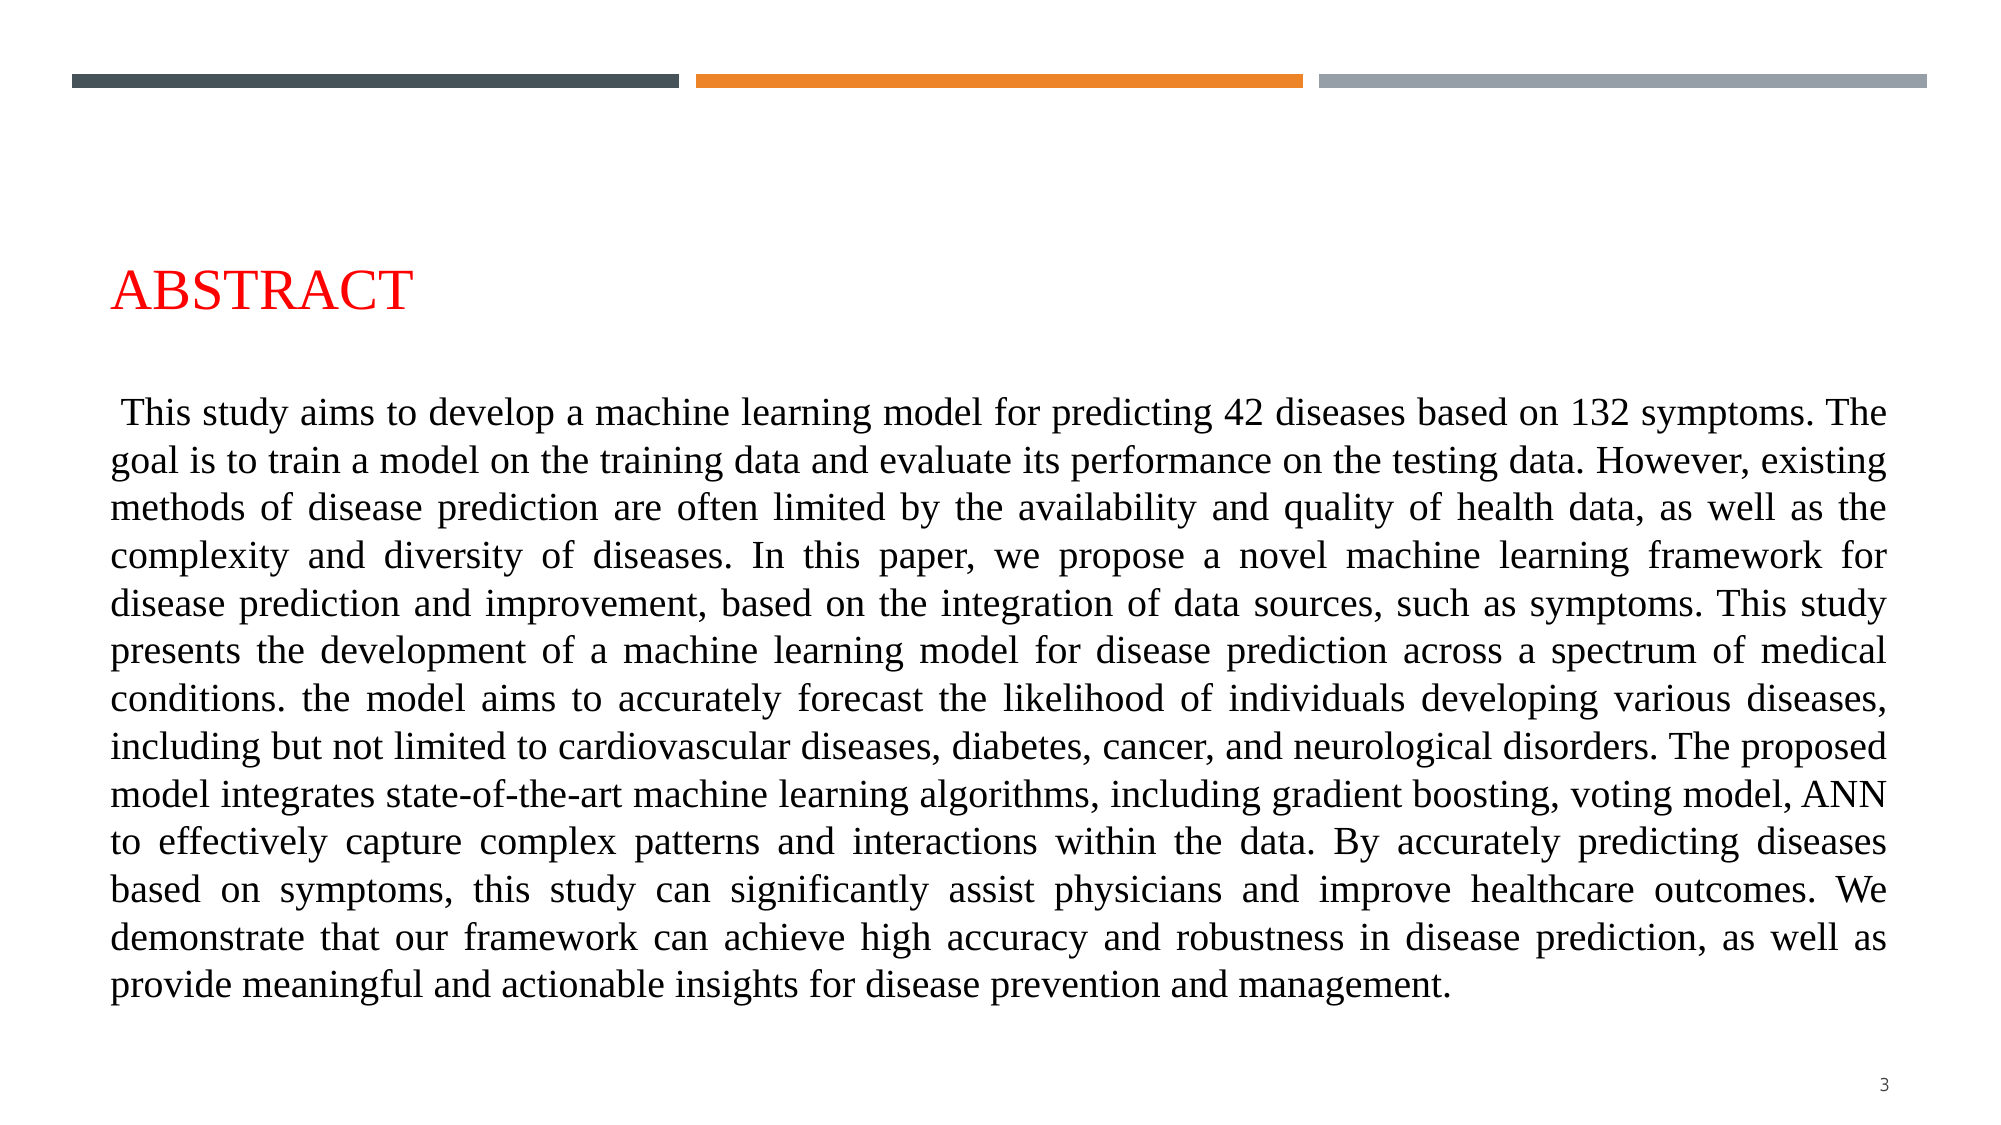

# ABSTRACT
 This study aims to develop a machine learning model for predicting 42 diseases based on 132 symptoms. The goal is to train a model on the training data and evaluate its performance on the testing data. However, existing methods of disease prediction are often limited by the availability and quality of health data, as well as the complexity and diversity of diseases. In this paper, we propose a novel machine learning framework for disease prediction and improvement, based on the integration of data sources, such as symptoms. This study presents the development of a machine learning model for disease prediction across a spectrum of medical conditions. the model aims to accurately forecast the likelihood of individuals developing various diseases, including but not limited to cardiovascular diseases, diabetes, cancer, and neurological disorders. The proposed model integrates state-of-the-art machine learning algorithms, including gradient boosting, voting model, ANN to effectively capture complex patterns and interactions within the data. By accurately predicting diseases based on symptoms, this study can significantly assist physicians and improve healthcare outcomes. We demonstrate that our framework can achieve high accuracy and robustness in disease prediction, as well as provide meaningful and actionable insights for disease prevention and management.

3